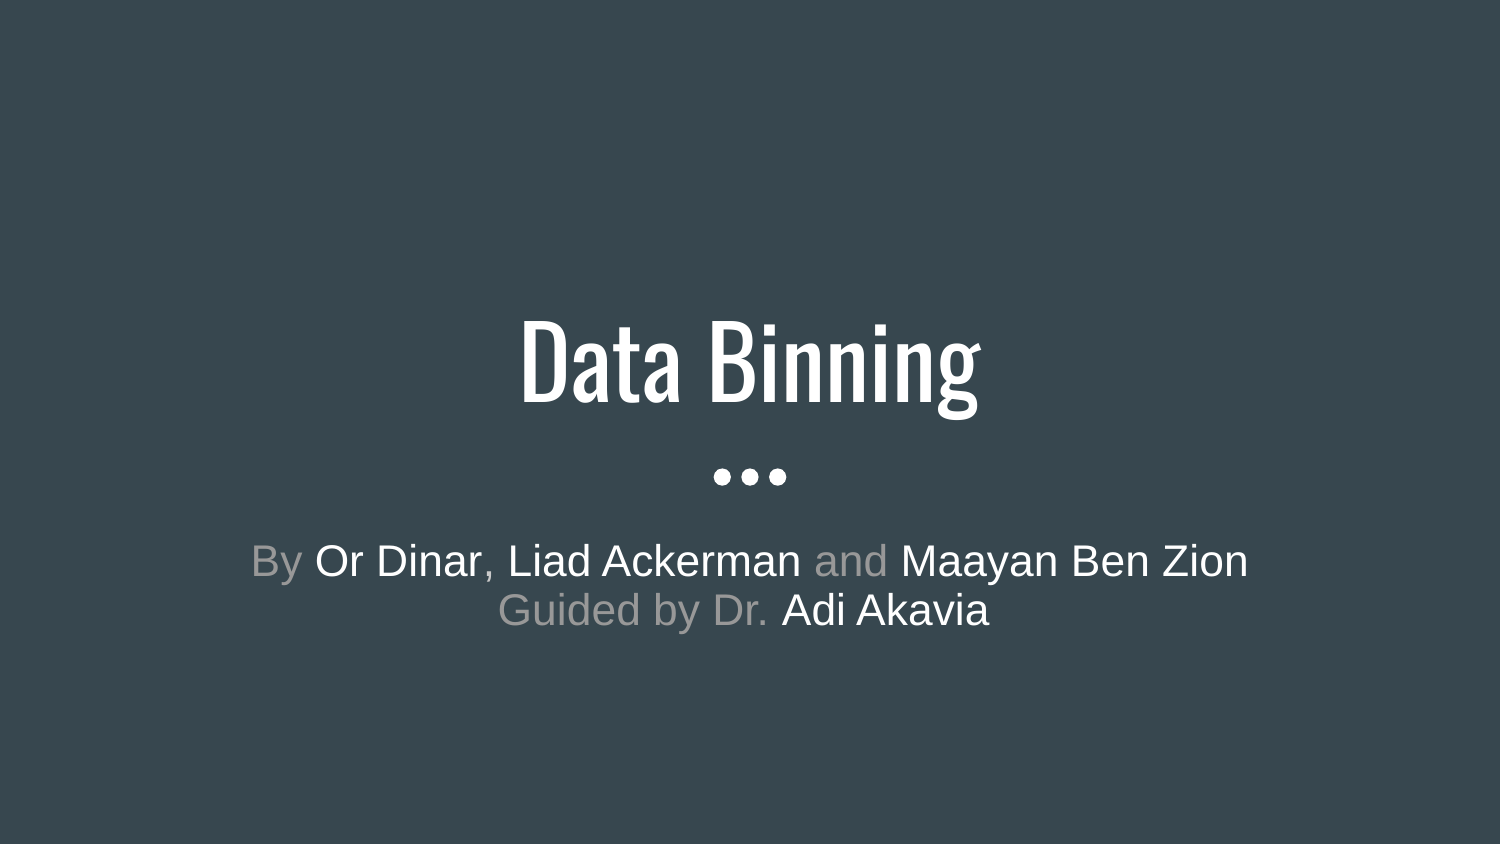

# Data Binning
By Or Dinar, Liad Ackerman and Maayan Ben Zion
Guided by Dr. Adi Akavia